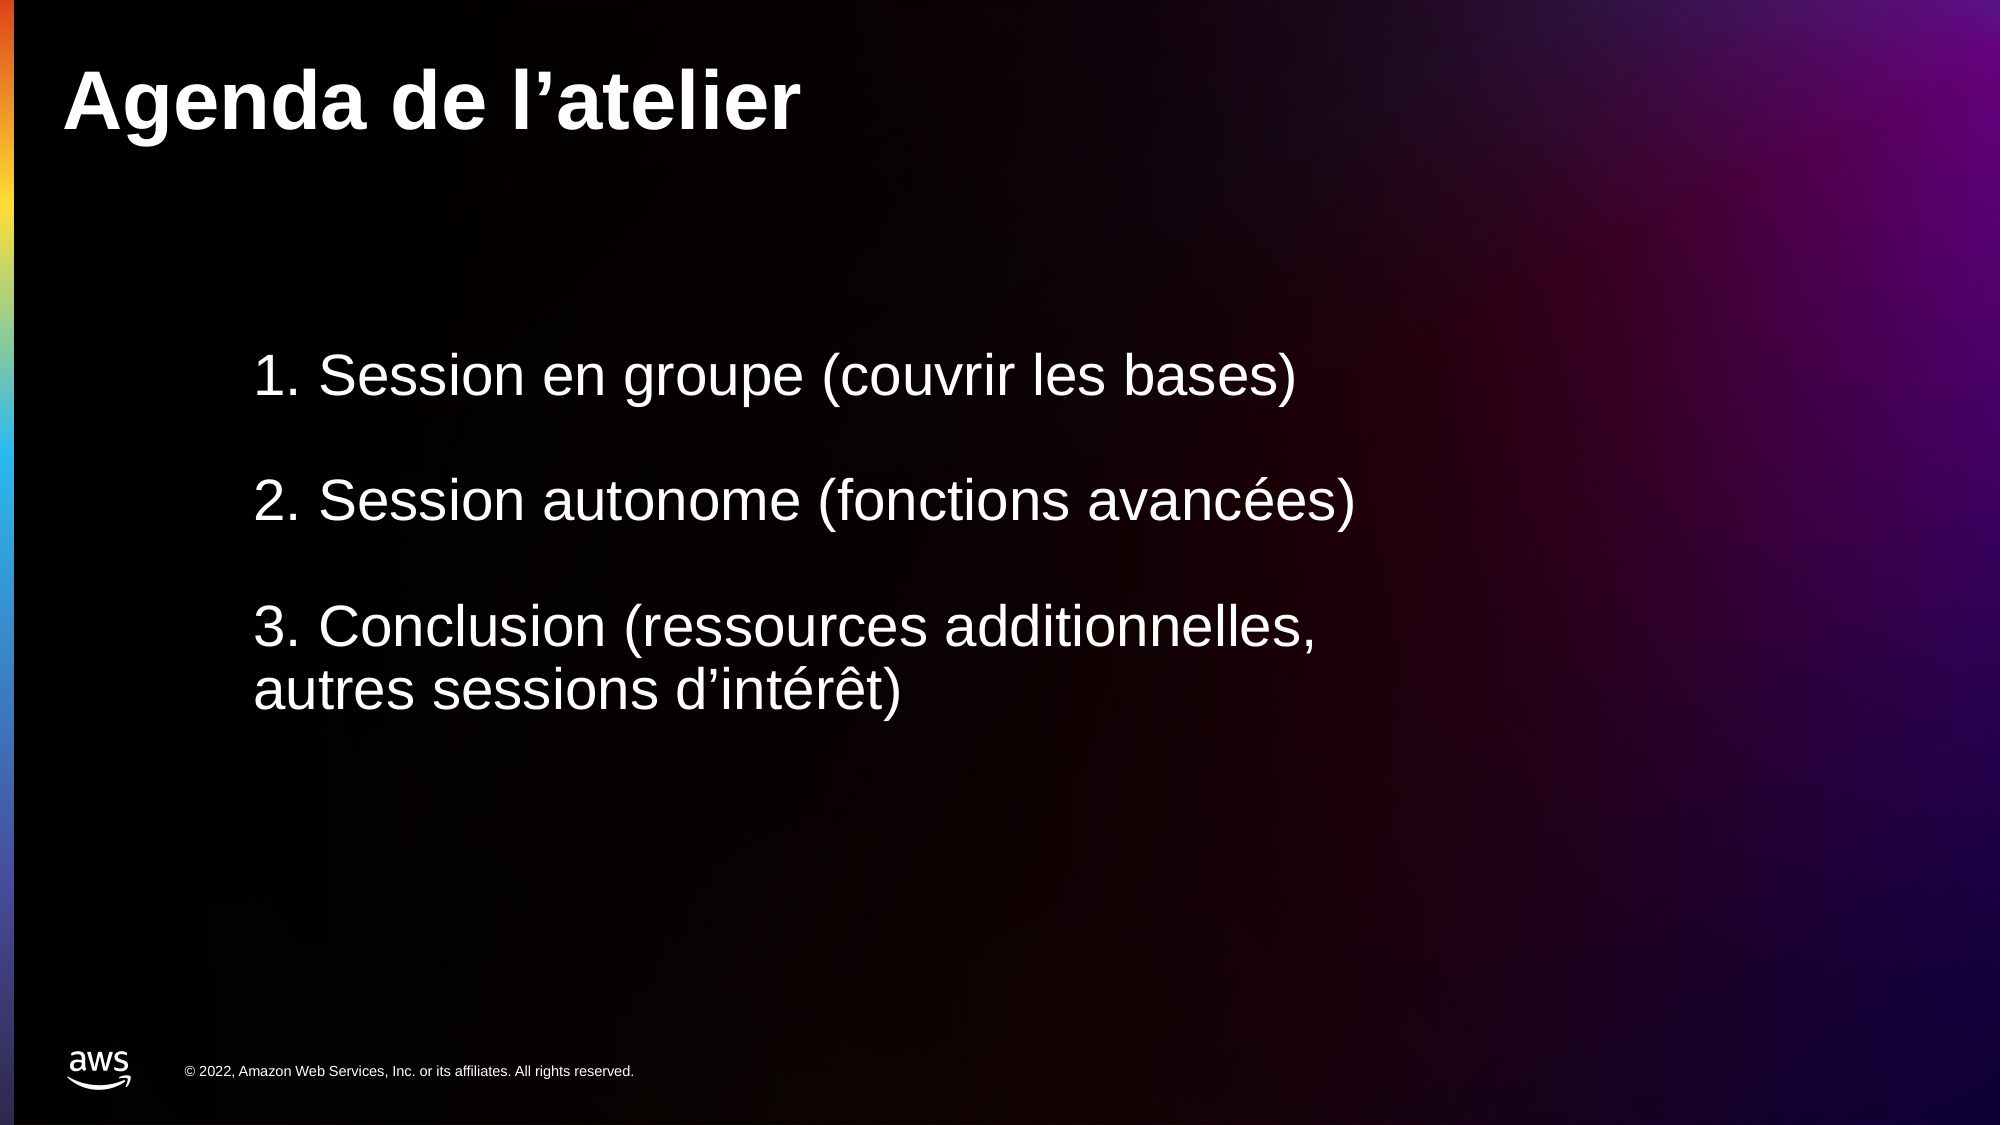

# Agenda de l’atelier
1. Session en groupe (couvrir les bases)
2. Session autonome (fonctions avancées)
3. Conclusion (ressources additionnelles, autres sessions d’intérêt)